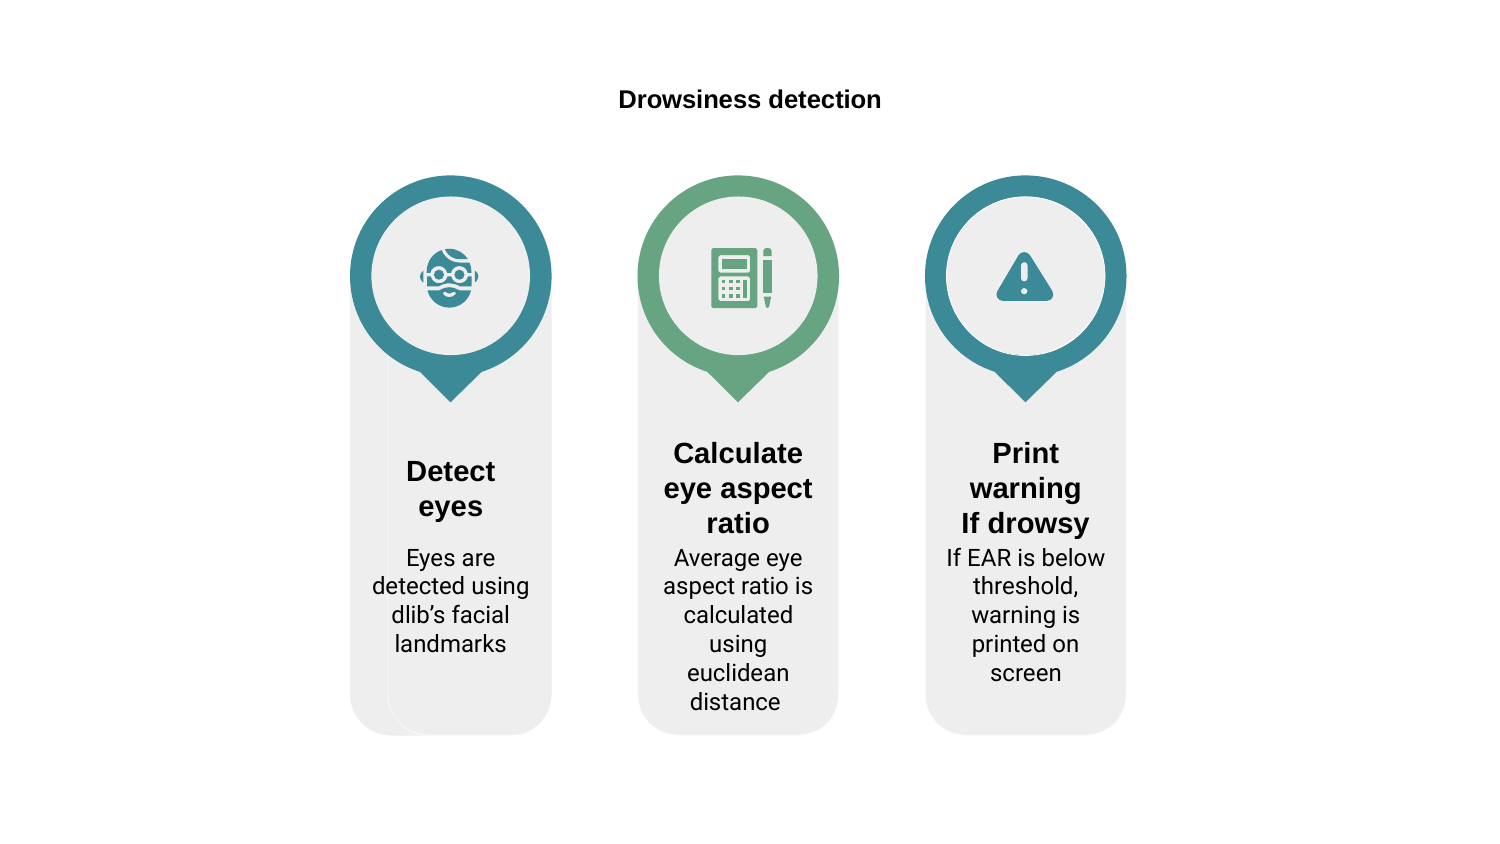

# Drowsiness detection

Detect
eyes
Calculate eye aspect ratio
Print warning
If drowsy
Eyes are detected using dlib’s facial landmarks
Average eye aspect ratio is calculated using euclidean distance
If EAR is below threshold, warning is printed on screen